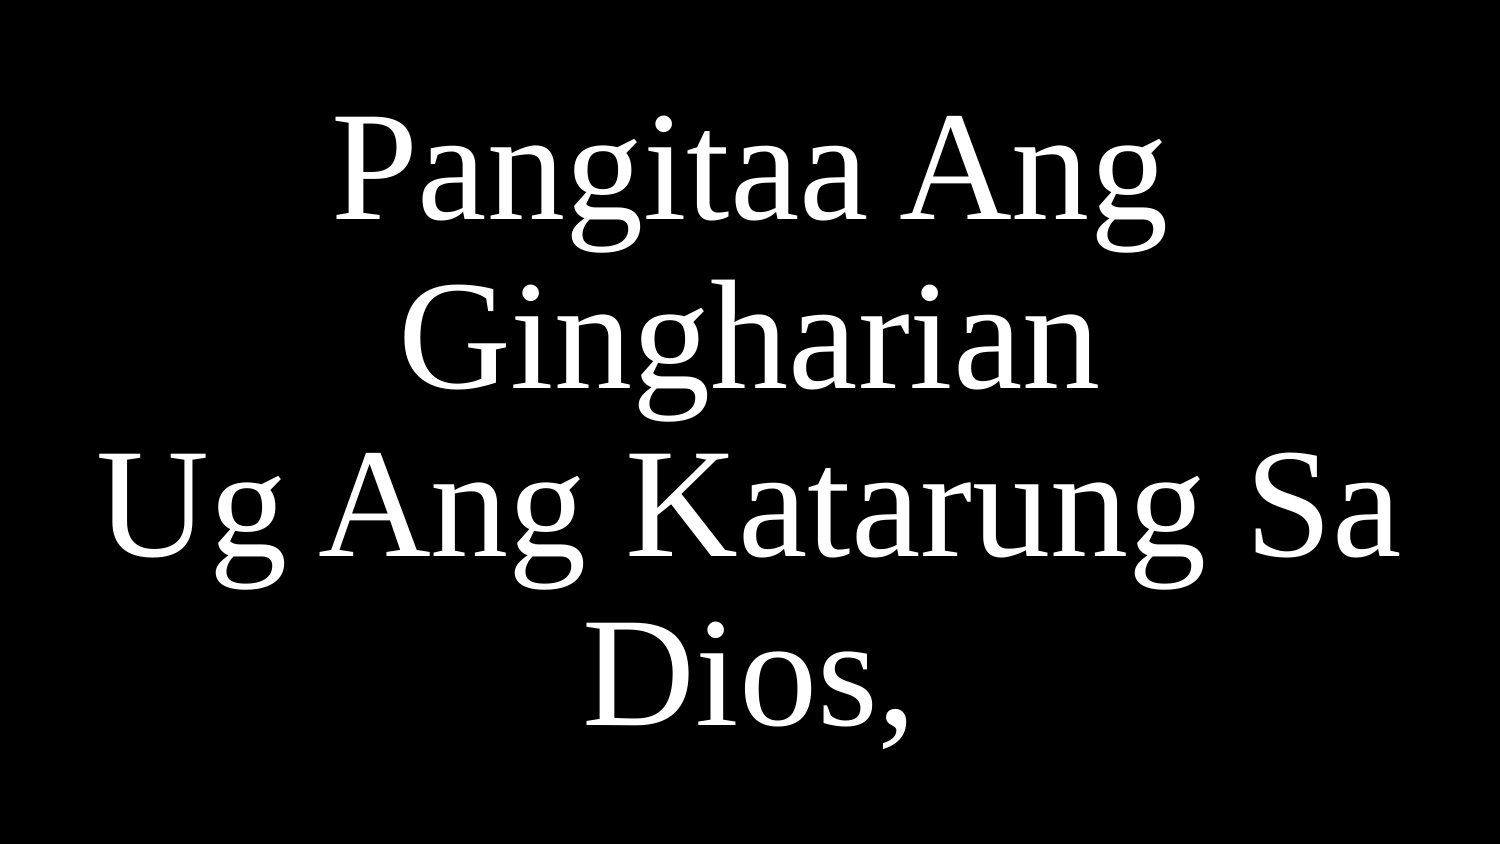

# Pangitaa Ang Gingharian Ug Ang Katarung Sa Dios,